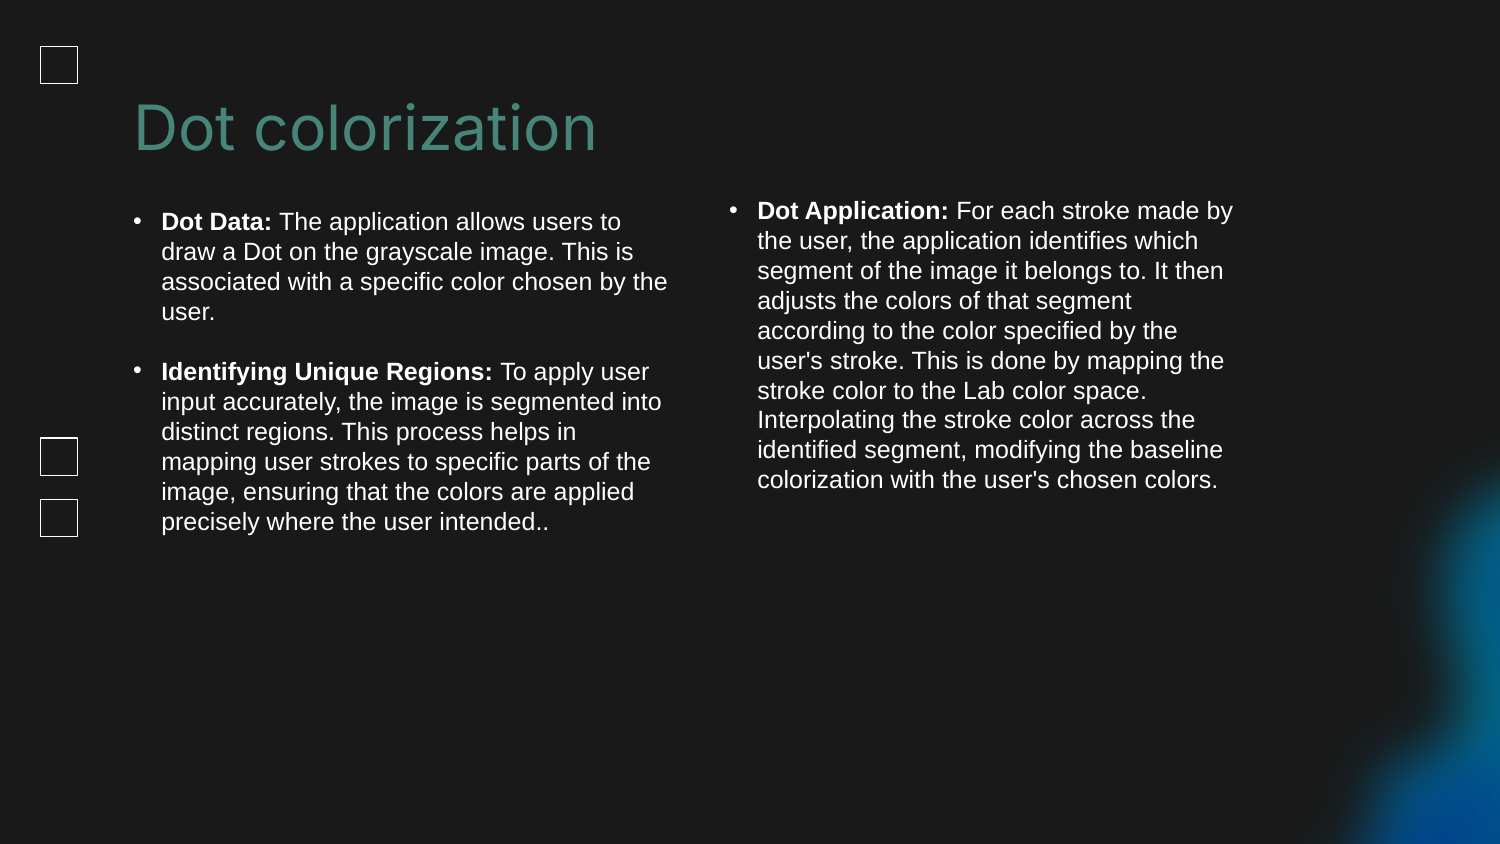

# Dot colorization
Dot Application: For each stroke made by the user, the application identifies which segment of the image it belongs to. It then adjusts the colors of that segment according to the color specified by the user's stroke. This is done by mapping the stroke color to the Lab color space. Interpolating the stroke color across the identified segment, modifying the baseline colorization with the user's chosen colors.

Dot Data: The application allows users to draw a Dot on the grayscale image. This is associated with a specific color chosen by the user.

Identifying Unique Regions: To apply user input accurately, the image is segmented into distinct regions. This process helps in mapping user strokes to specific parts of the image, ensuring that the colors are applied precisely where the user intended..